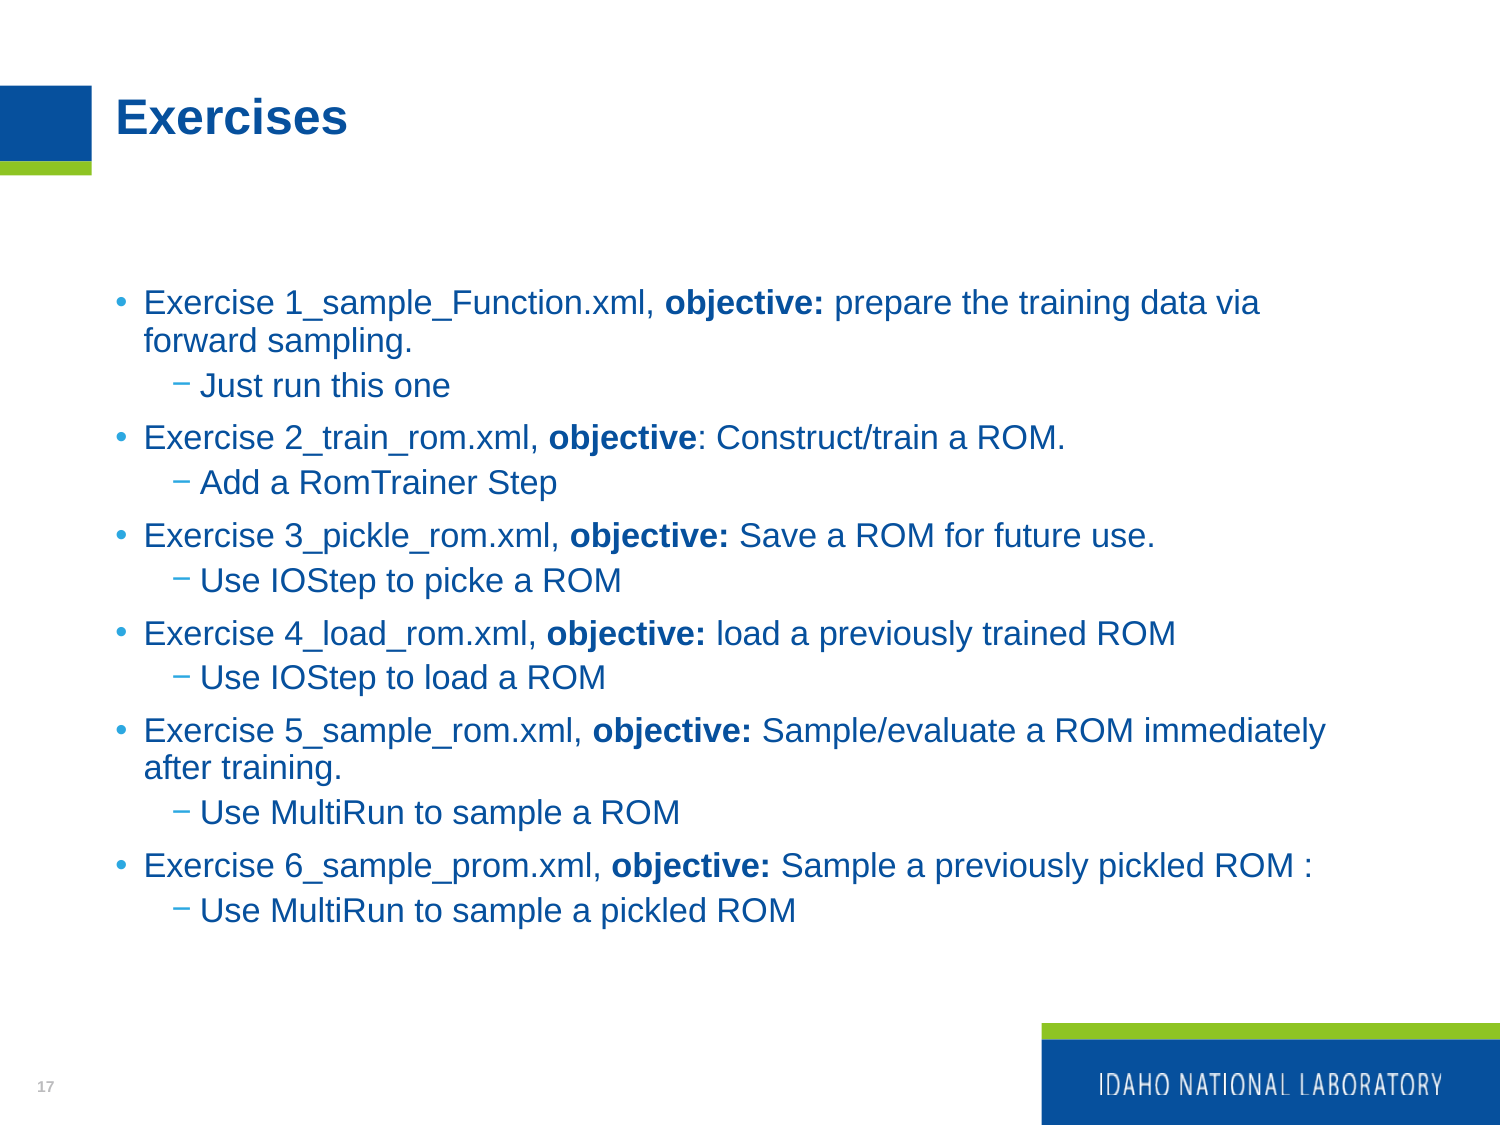

# Exercises
Exercise 1_sample_Function.xml, objective: prepare the training data via forward sampling.
Just run this one
Exercise 2_train_rom.xml, objective: Construct/train a ROM.
Add a RomTrainer Step
Exercise 3_pickle_rom.xml, objective: Save a ROM for future use.
Use IOStep to picke a ROM
Exercise 4_load_rom.xml, objective: load a previously trained ROM
Use IOStep to load a ROM
Exercise 5_sample_rom.xml, objective: Sample/evaluate a ROM immediately after training.
Use MultiRun to sample a ROM
Exercise 6_sample_prom.xml, objective: Sample a previously pickled ROM :
Use MultiRun to sample a pickled ROM
17